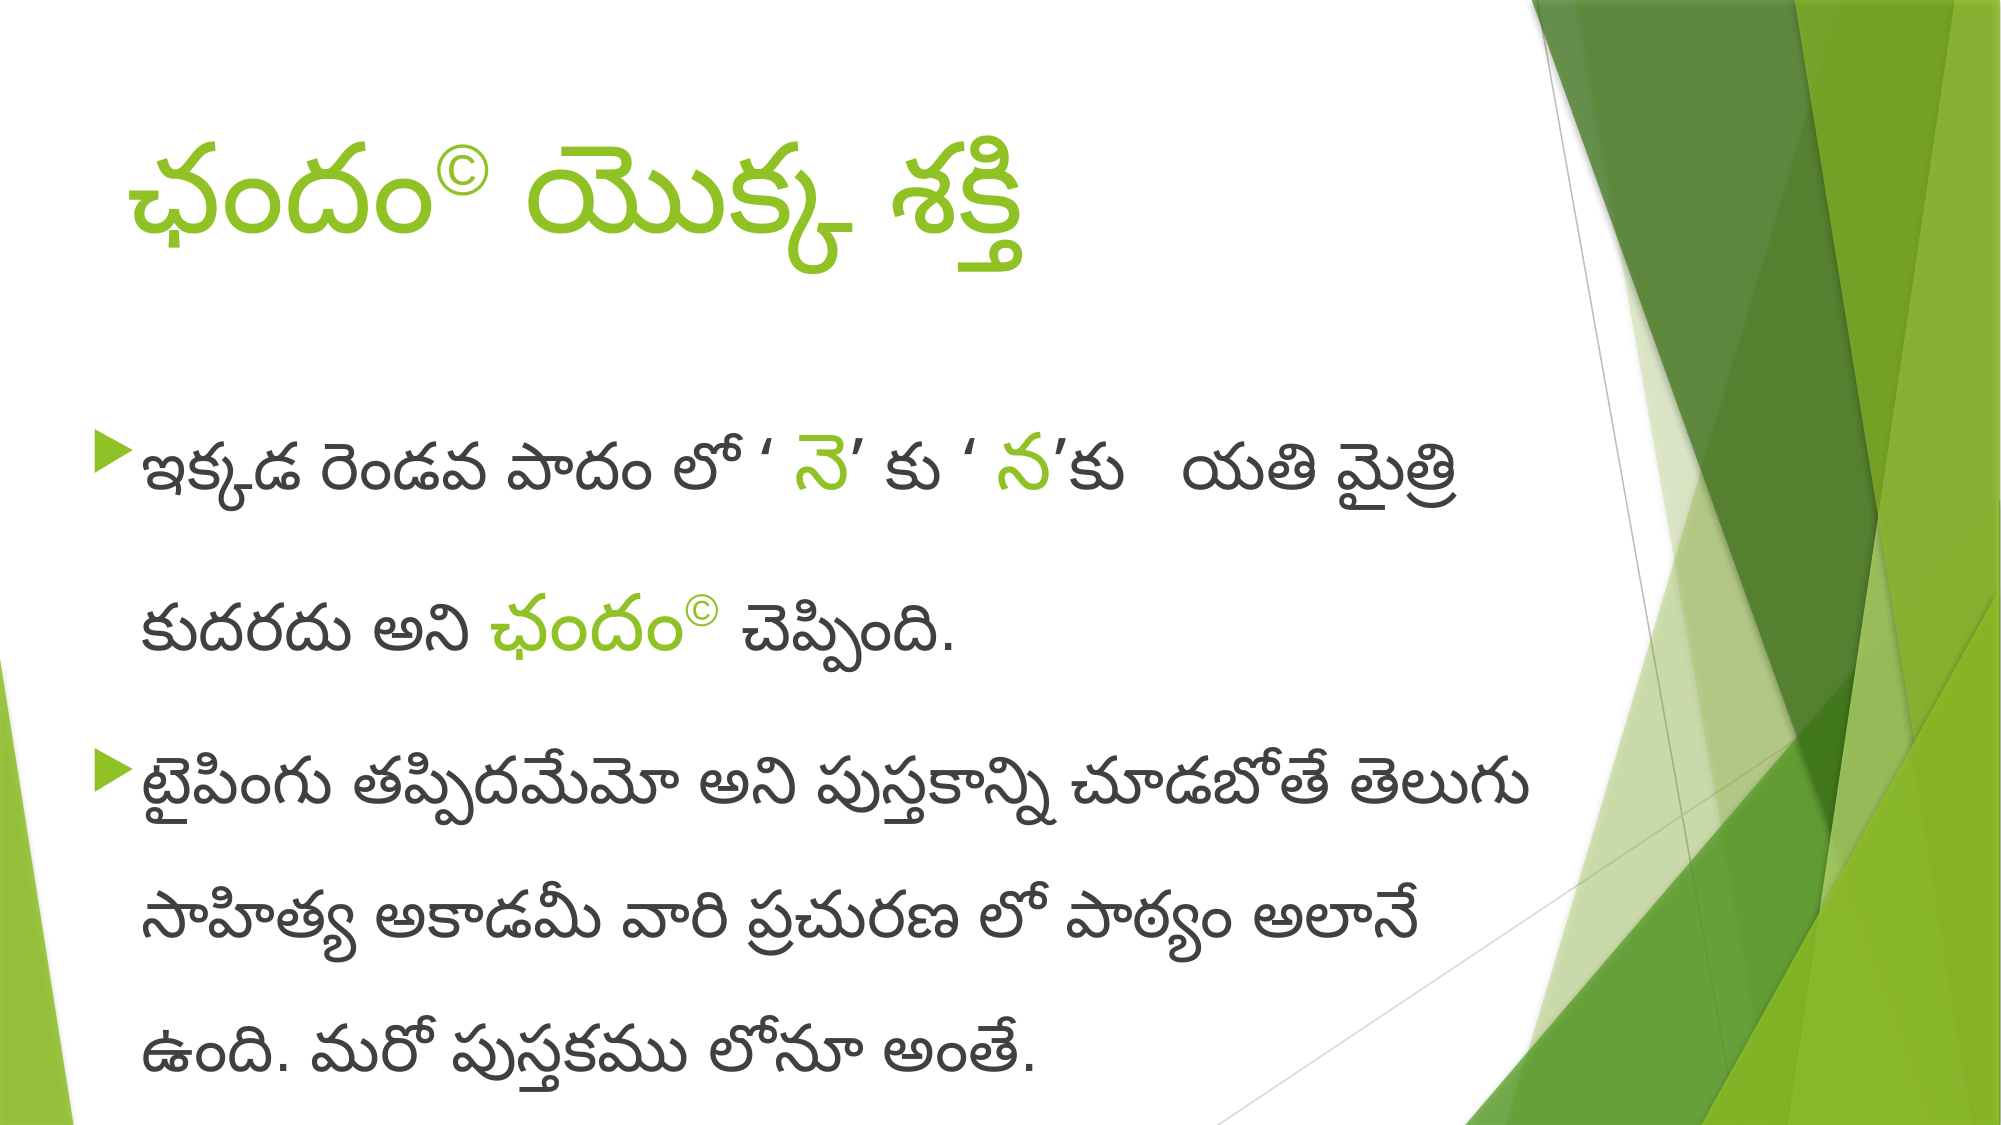

# ఛందం© యొక్క శక్తి
ఇక్కడ రెండవ పాదం లో ‘ నె’ కు ‘ న’కు   యతి మైత్రి కుదరదు అని ఛందం© చెప్పింది.
టైపింగు తప్పిదమేమో అని పుస్తకాన్ని చూడబోతే తెలుగు సాహిత్య అకాడమీ వారి ప్రచురణ లో పాఠ్యం అలానే ఉంది. మరో పుస్తకము లోనూ అంతే.